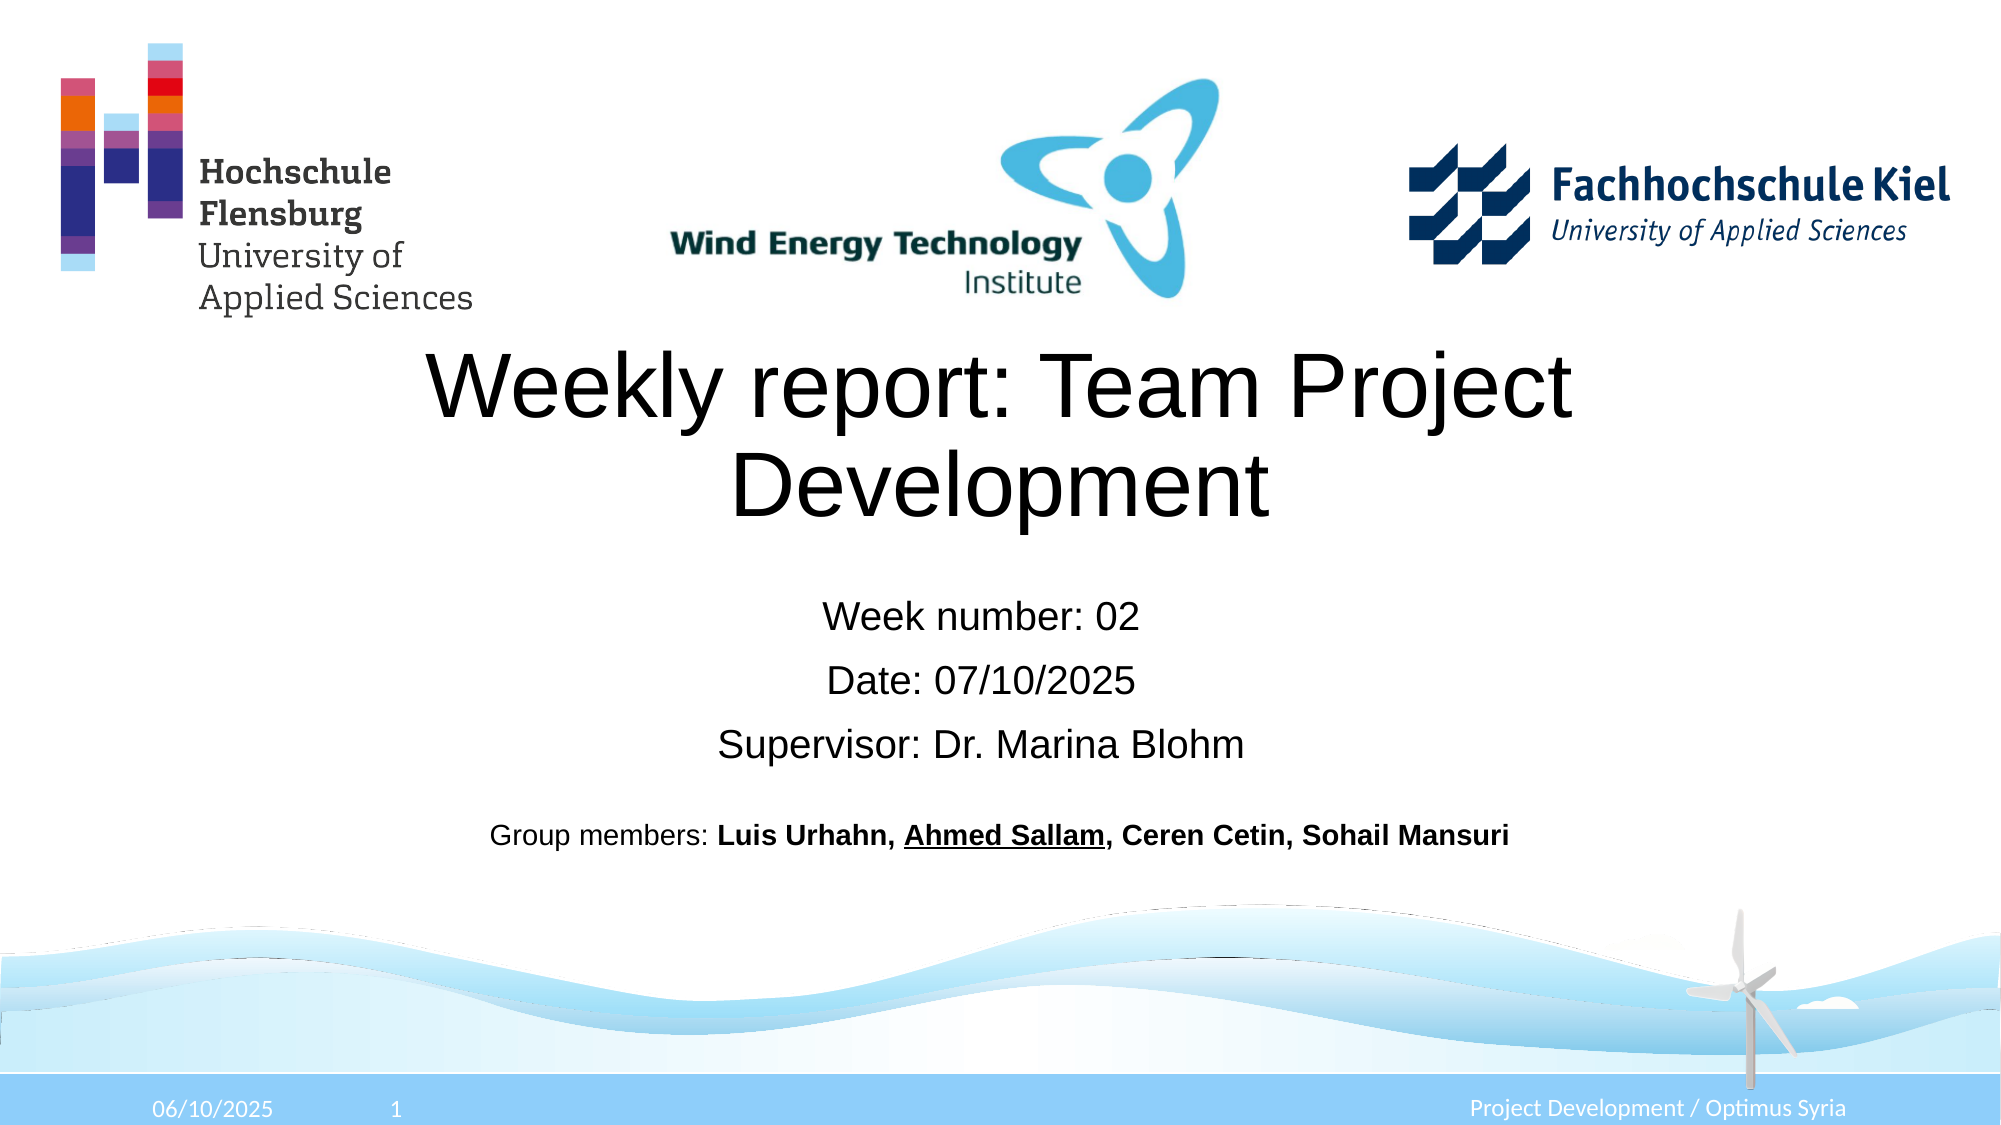

# Weekly report: Team Project Development
Week number: 02
Date: 07/10/2025
Supervisor: Dr. Marina Blohm
Group members: Luis Urhahn, Ahmed Sallam, Ceren Cetin, Sohail Mansuri
Project Development / Optimus Syria
06/10/2025
1